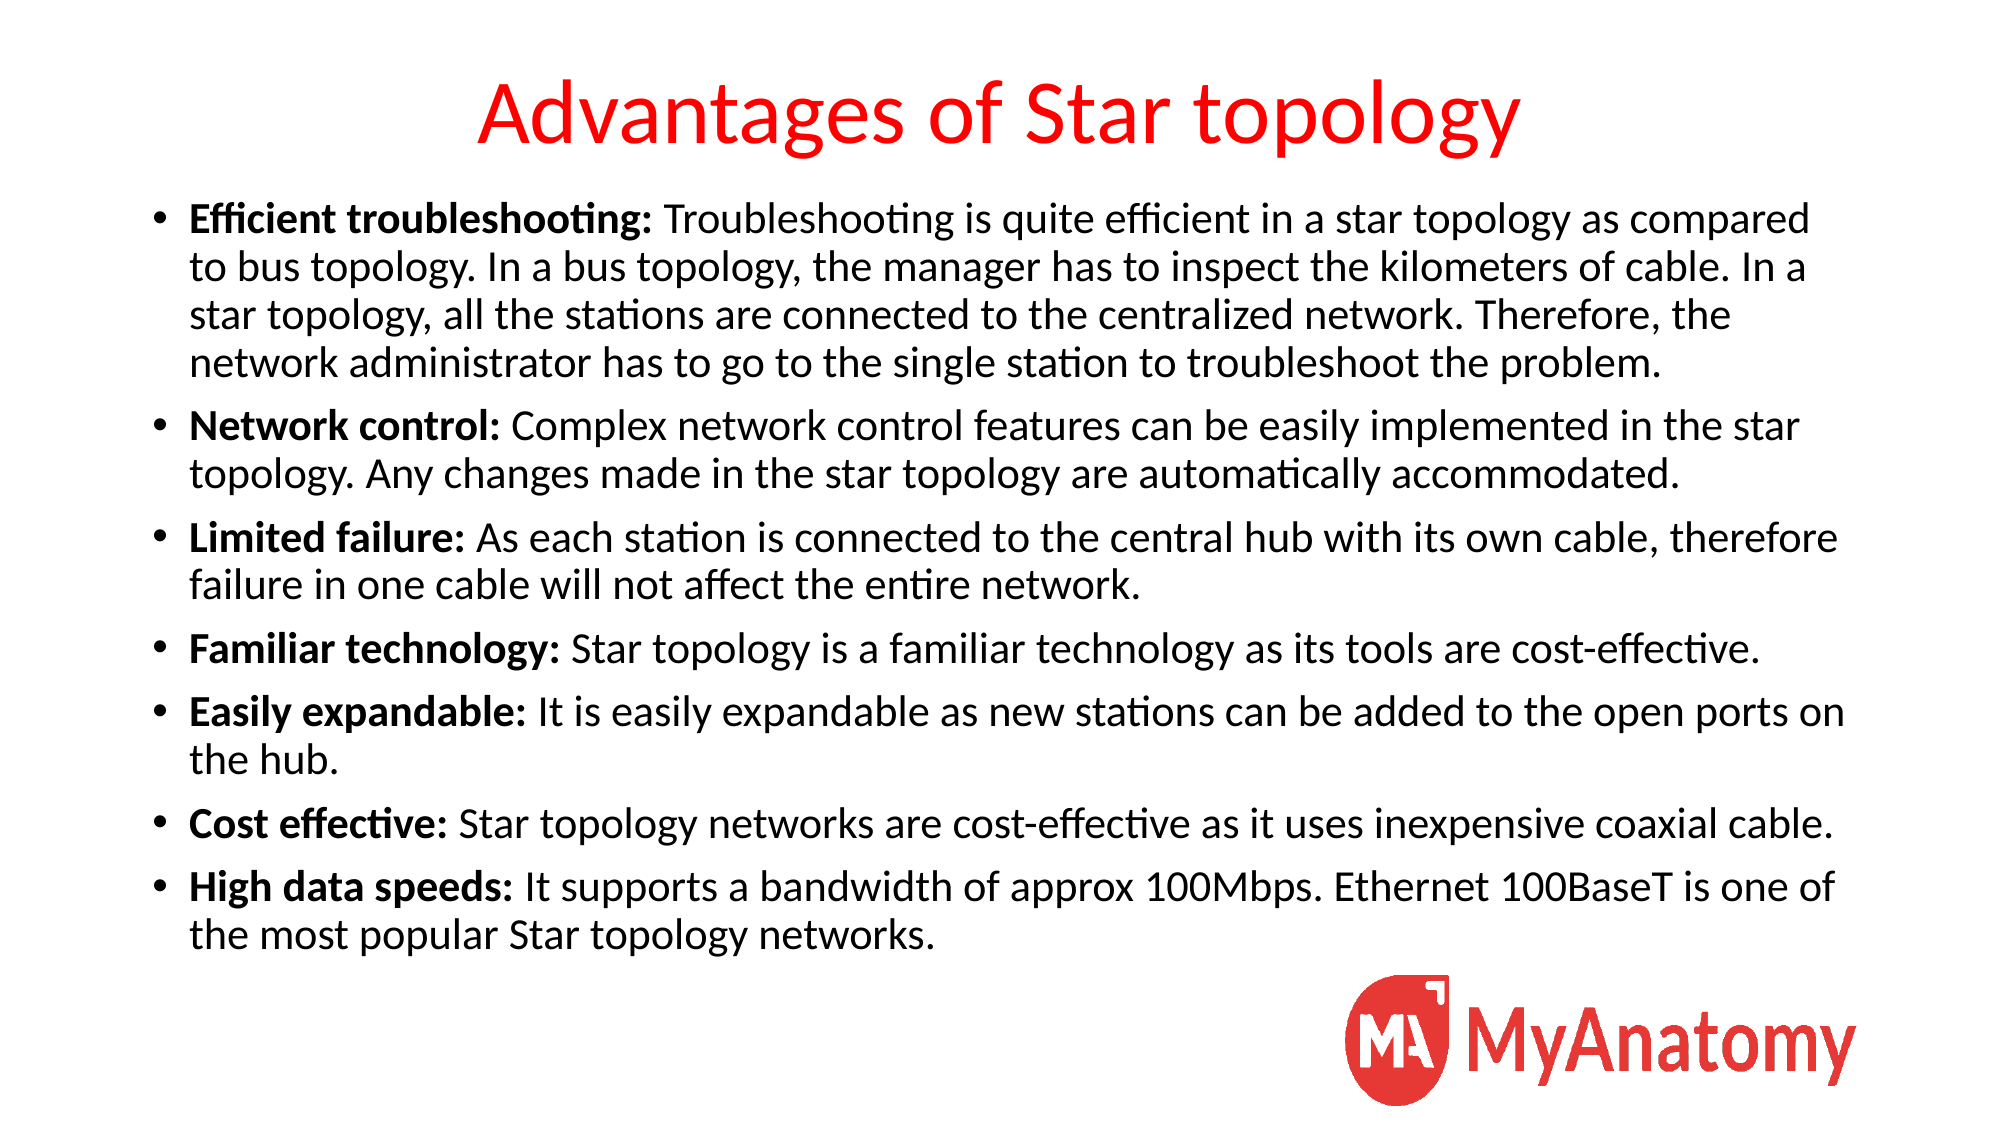

# Advantages of Star topology
Efficient troubleshooting: Troubleshooting is quite efficient in a star topology as compared to bus topology. In a bus topology, the manager has to inspect the kilometers of cable. In a star topology, all the stations are connected to the centralized network. Therefore, the network administrator has to go to the single station to troubleshoot the problem.
Network control: Complex network control features can be easily implemented in the star topology. Any changes made in the star topology are automatically accommodated.
Limited failure: As each station is connected to the central hub with its own cable, therefore failure in one cable will not affect the entire network.
Familiar technology: Star topology is a familiar technology as its tools are cost-effective.
Easily expandable: It is easily expandable as new stations can be added to the open ports on the hub.
Cost effective: Star topology networks are cost-effective as it uses inexpensive coaxial cable.
High data speeds: It supports a bandwidth of approx 100Mbps. Ethernet 100BaseT is one of the most popular Star topology networks.